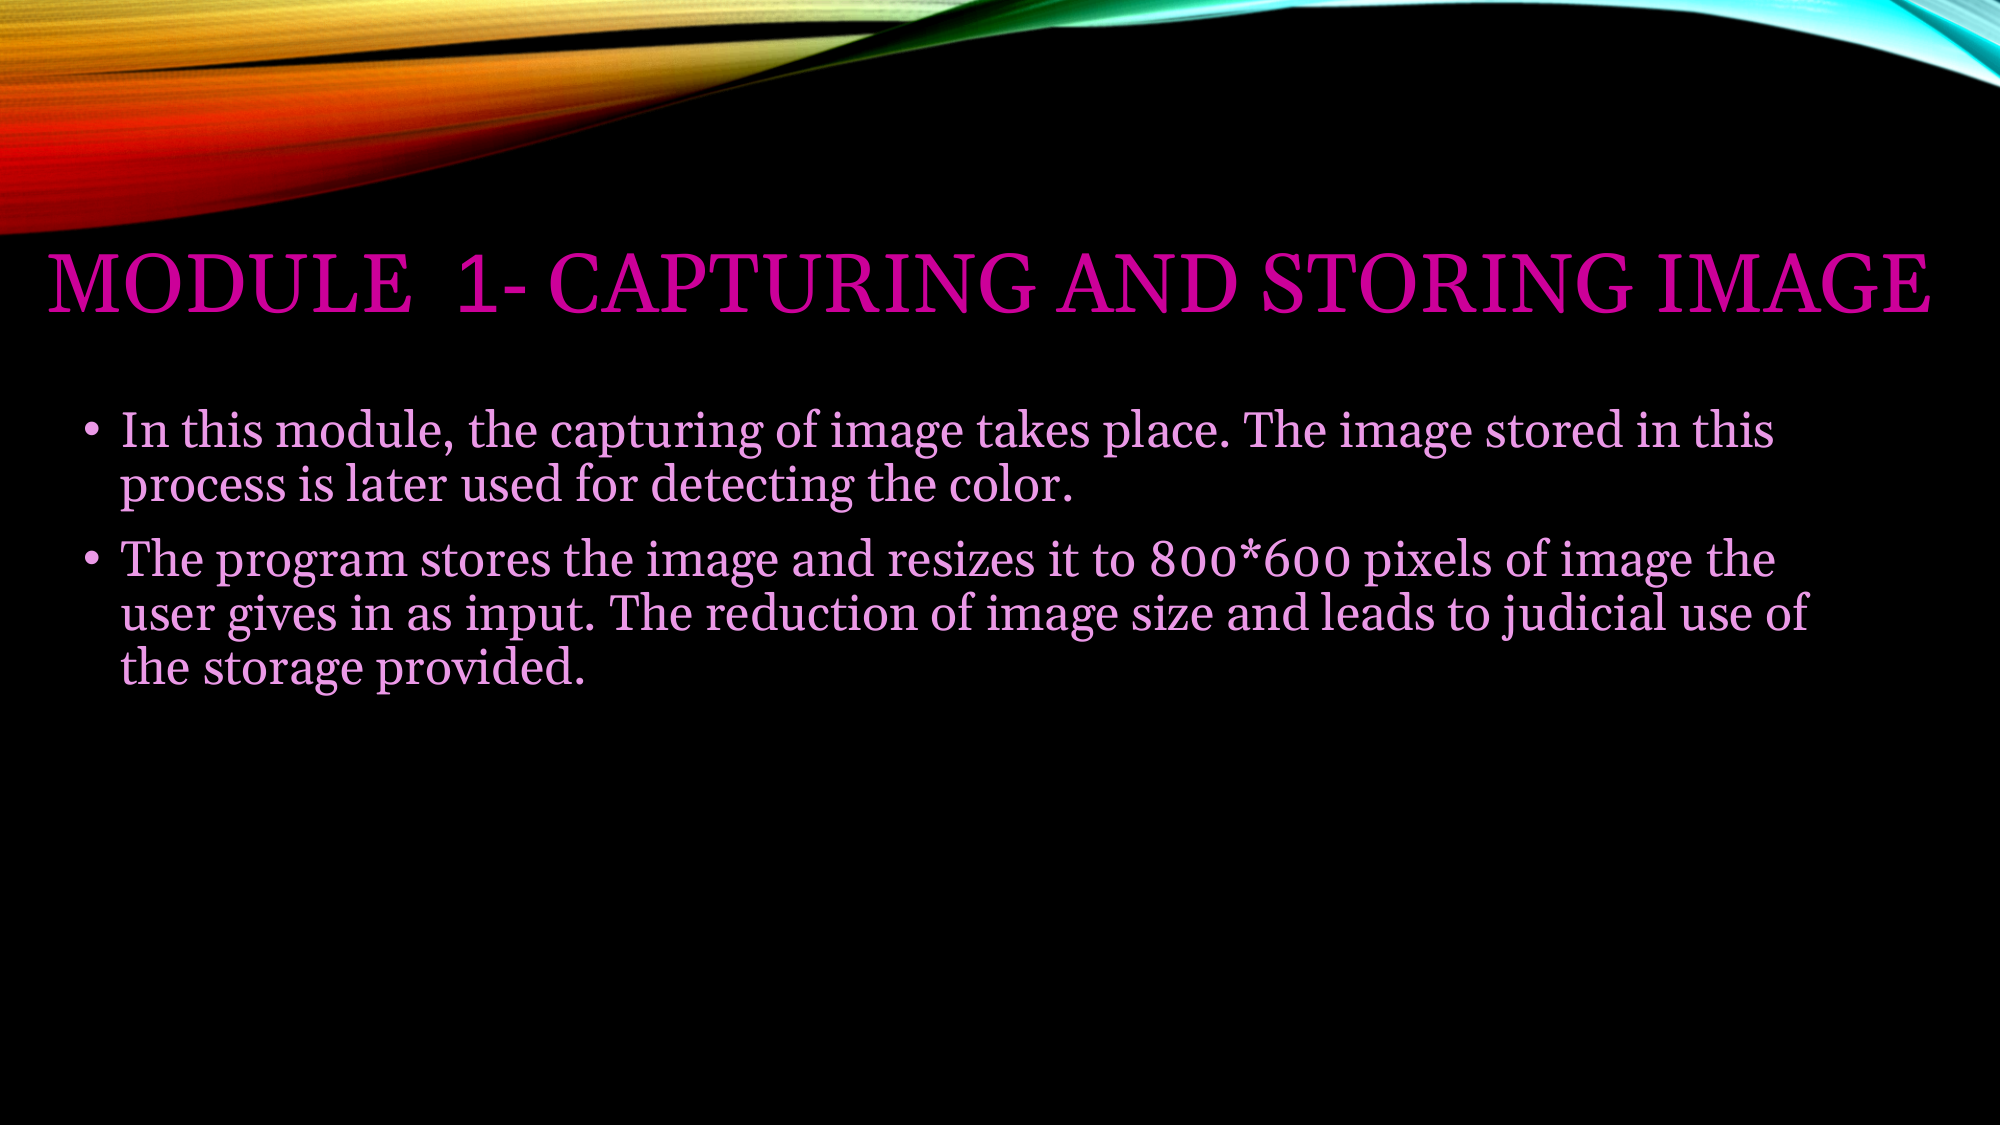

# module  1- Capturing and storing image
In this module, the capturing of image takes place. The image stored in this process is later used for detecting the color.
The program stores the image and resizes it to 800*600 pixels of image the user gives in as input. The reduction of image size and leads to judicial use of the storage provided.